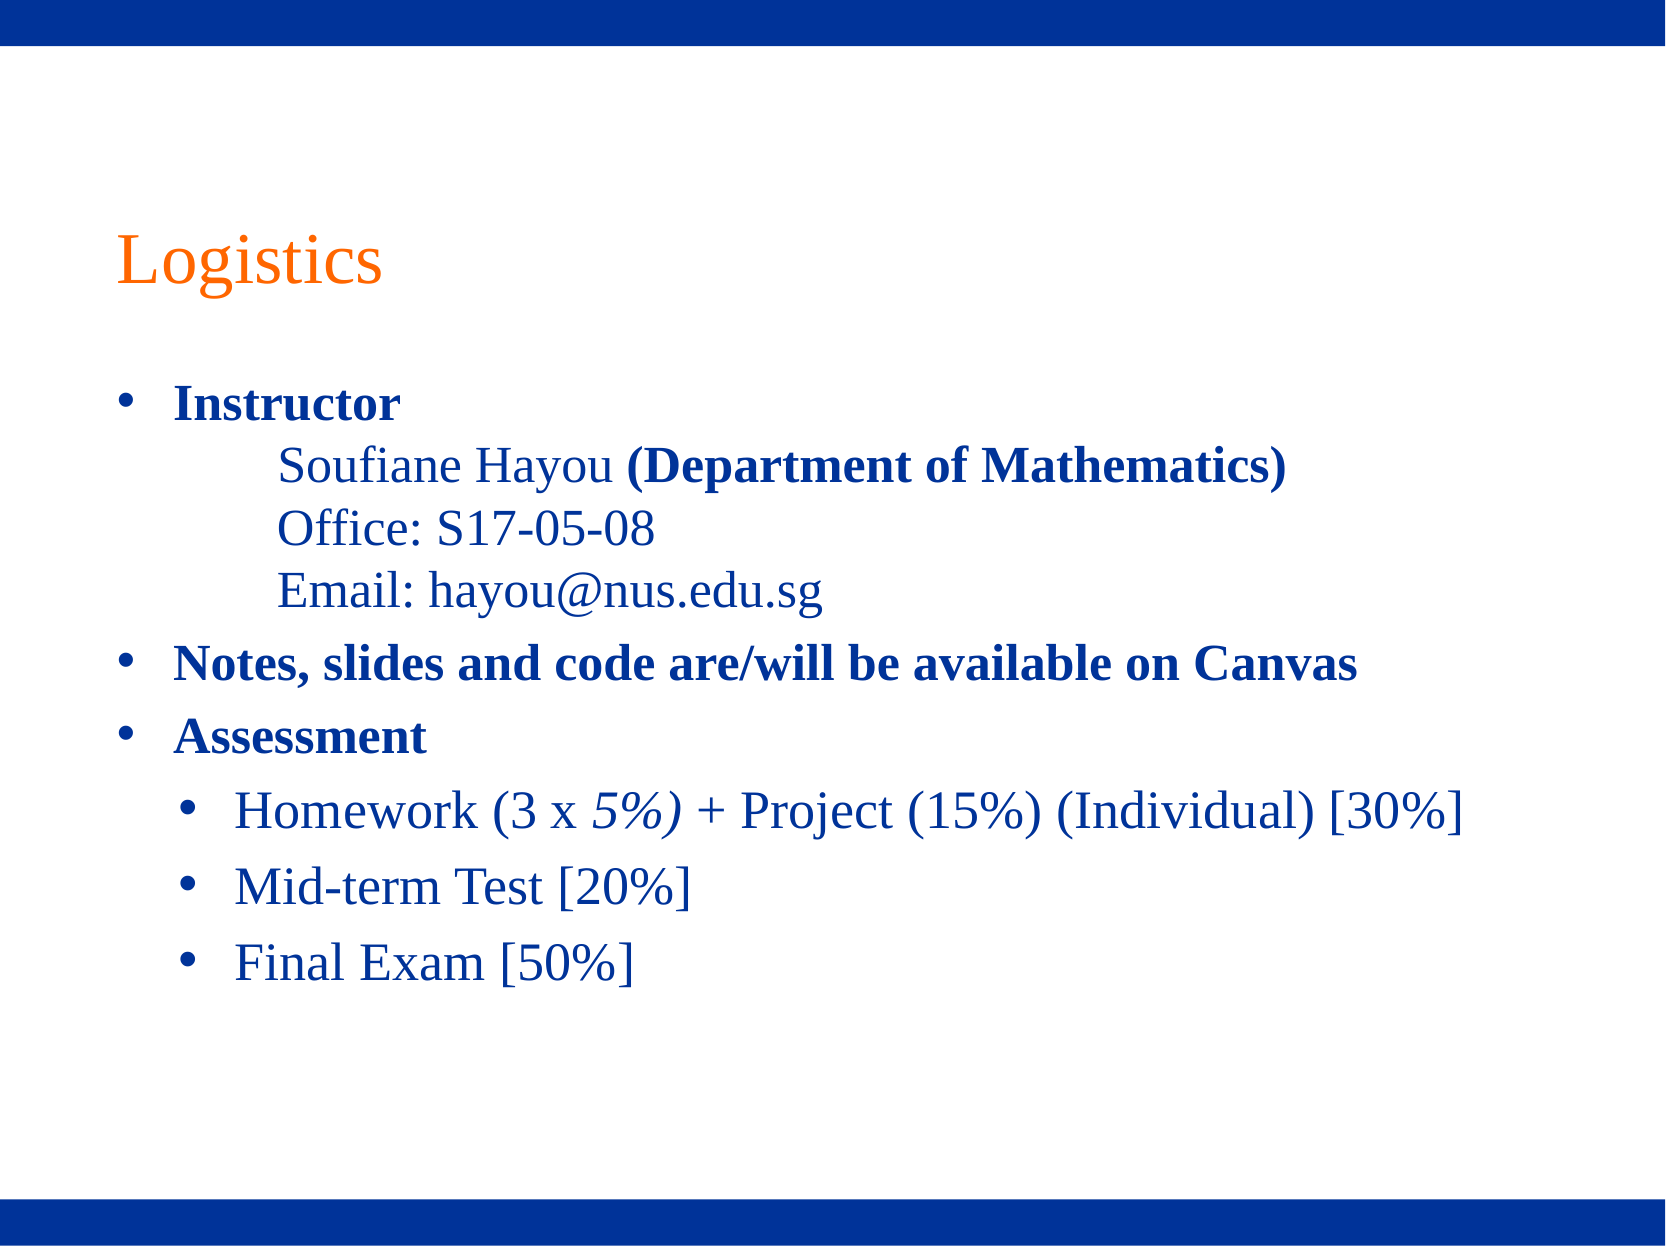

# Logistics
Instructor
        Soufiane Hayou (Department of Mathematics)
        Office: S17-05-08
        Email: hayou@nus.edu.sg
Notes, slides and code are/will be available on Canvas
Assessment
Homework (3 x 5%) + Project (15%) (Individual) [30%]
Mid-term Test [20%]
Final Exam [50%]